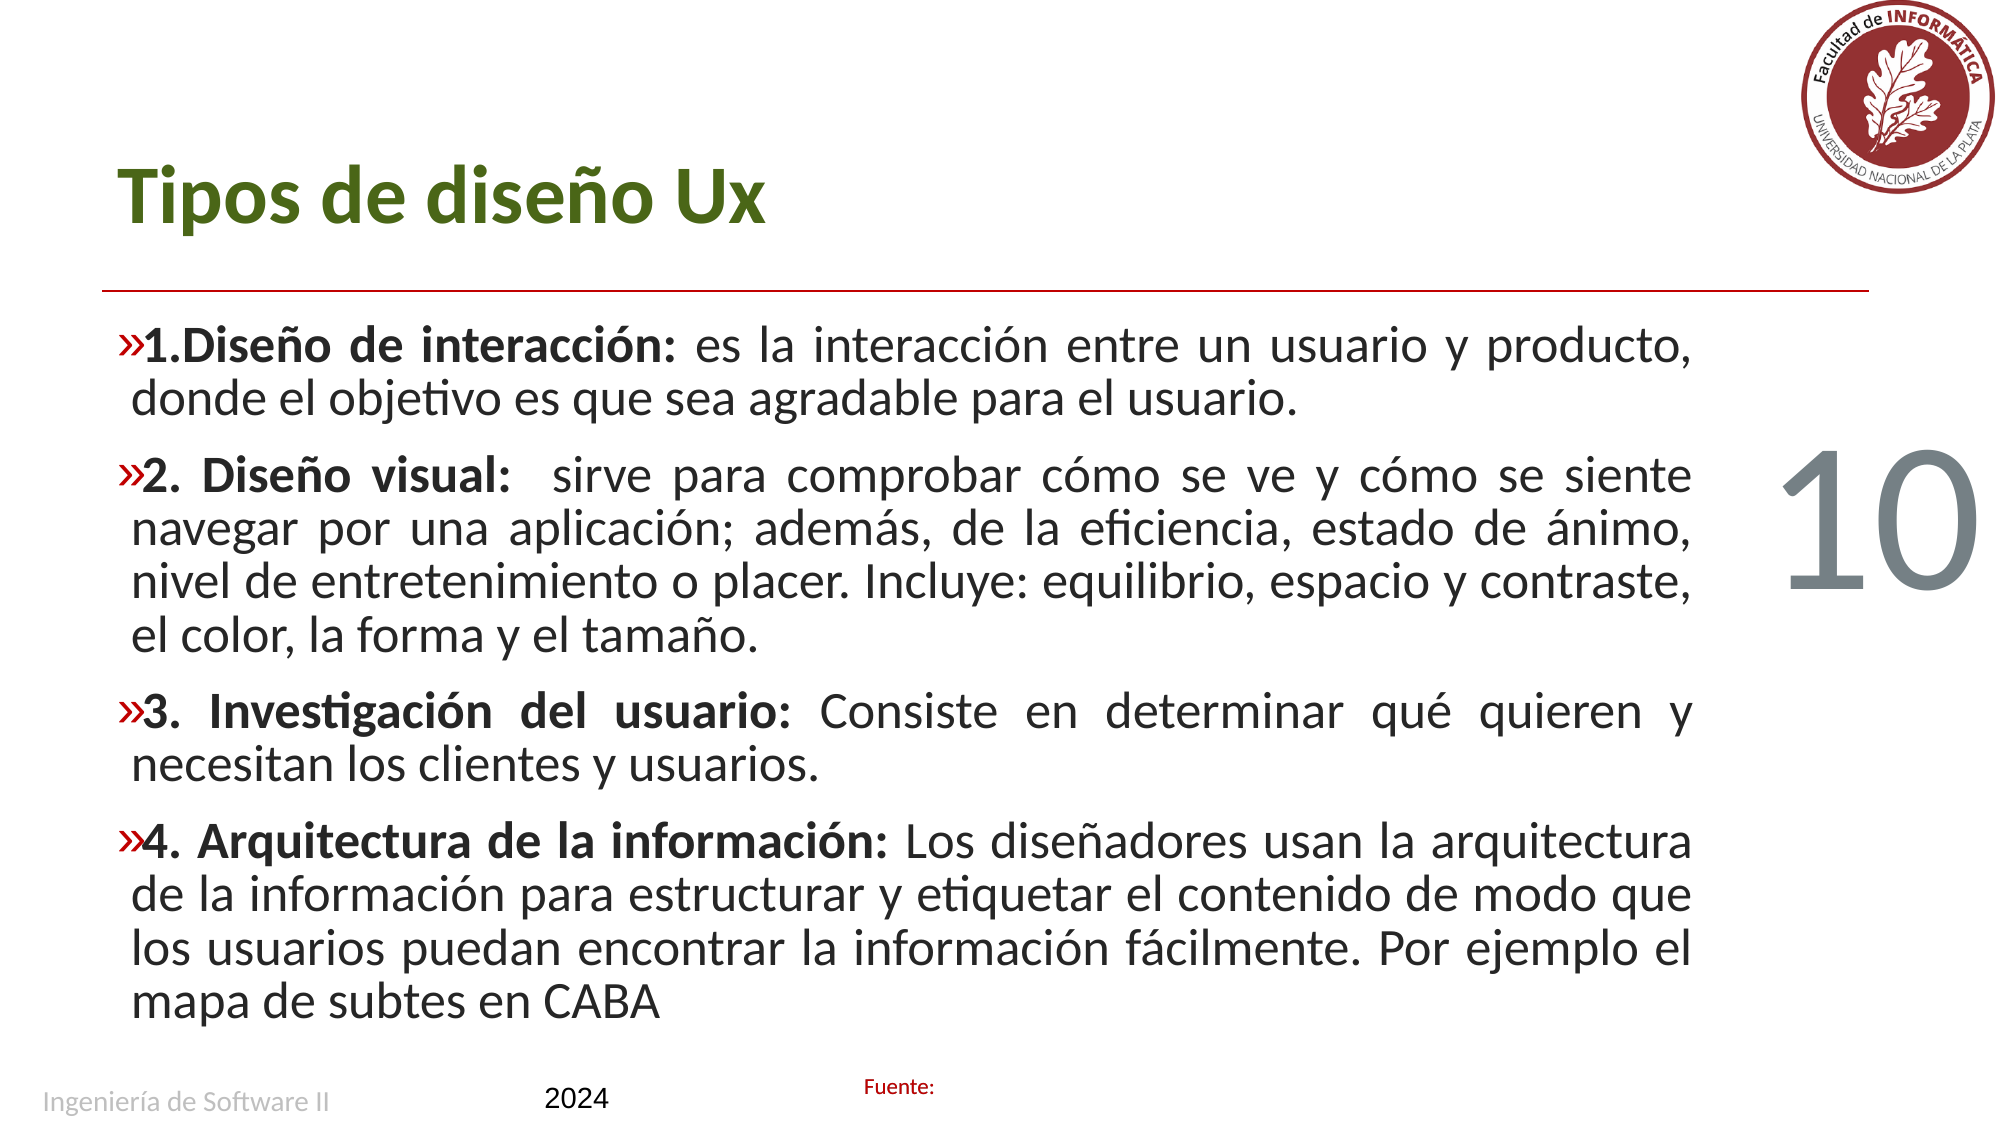

# Tipos de diseño Ux
1.Diseño de interacción: es la interacción entre un usuario y producto, donde el objetivo es que sea agradable para el usuario.
2. Diseño visual:  sirve para comprobar cómo se ve y cómo se siente navegar por una aplicación; además, de la eficiencia, estado de ánimo, nivel de entretenimiento o placer. Incluye: equilibrio, espacio y contraste, el color, la forma y el tamaño.
3. Investigación del usuario: Consiste en determinar qué quieren y necesitan los clientes y usuarios.
4. Arquitectura de la información: Los diseñadores usan la arquitectura de la información para estructurar y etiquetar el contenido de modo que los usuarios puedan encontrar la información fácilmente. Por ejemplo el mapa de subtes en CABA

10

Ingeniería de Software II